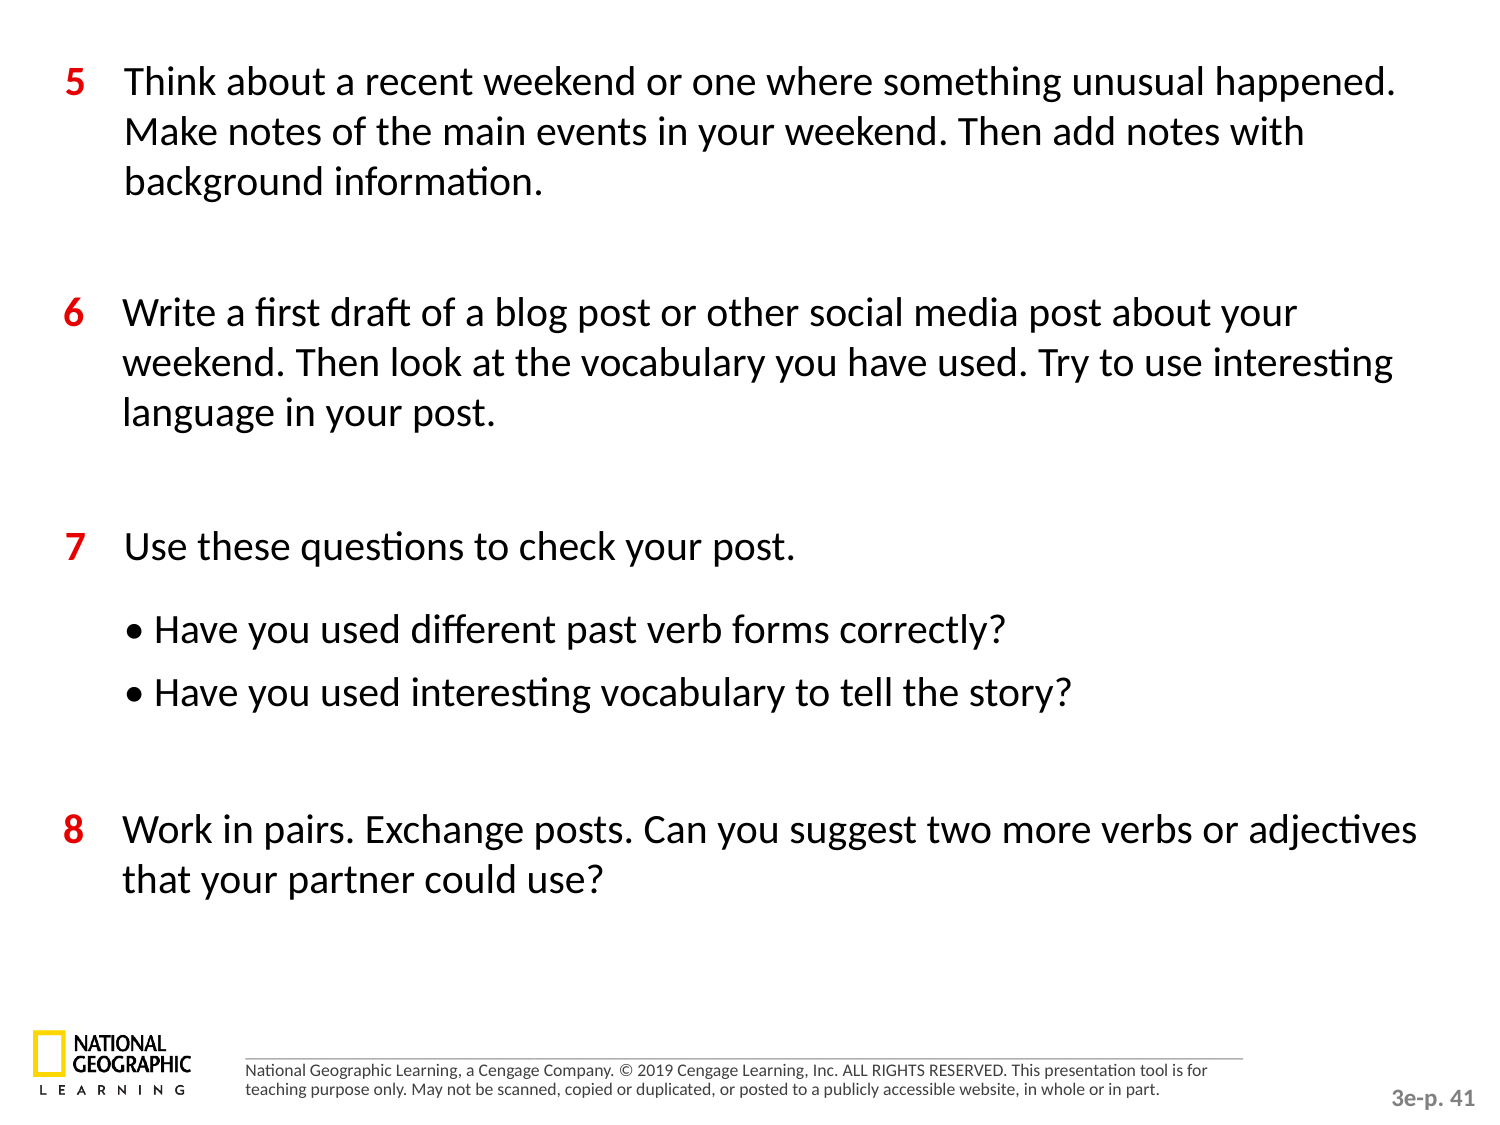

5	Think about a recent weekend or one where something unusual happened. Make notes of the main events in your weekend. Then add notes with background information.
6	Write a first draft of a blog post or other social media post about your weekend. Then look at the vocabulary you have used. Try to use interesting language in your post.
7	Use these questions to check your post.
• Have you used different past verb forms correctly?
• Have you used interesting vocabulary to tell the story?
8	Work in pairs. Exchange posts. Can you suggest two more verbs or adjectives that your partner could use?
3e-p. 41